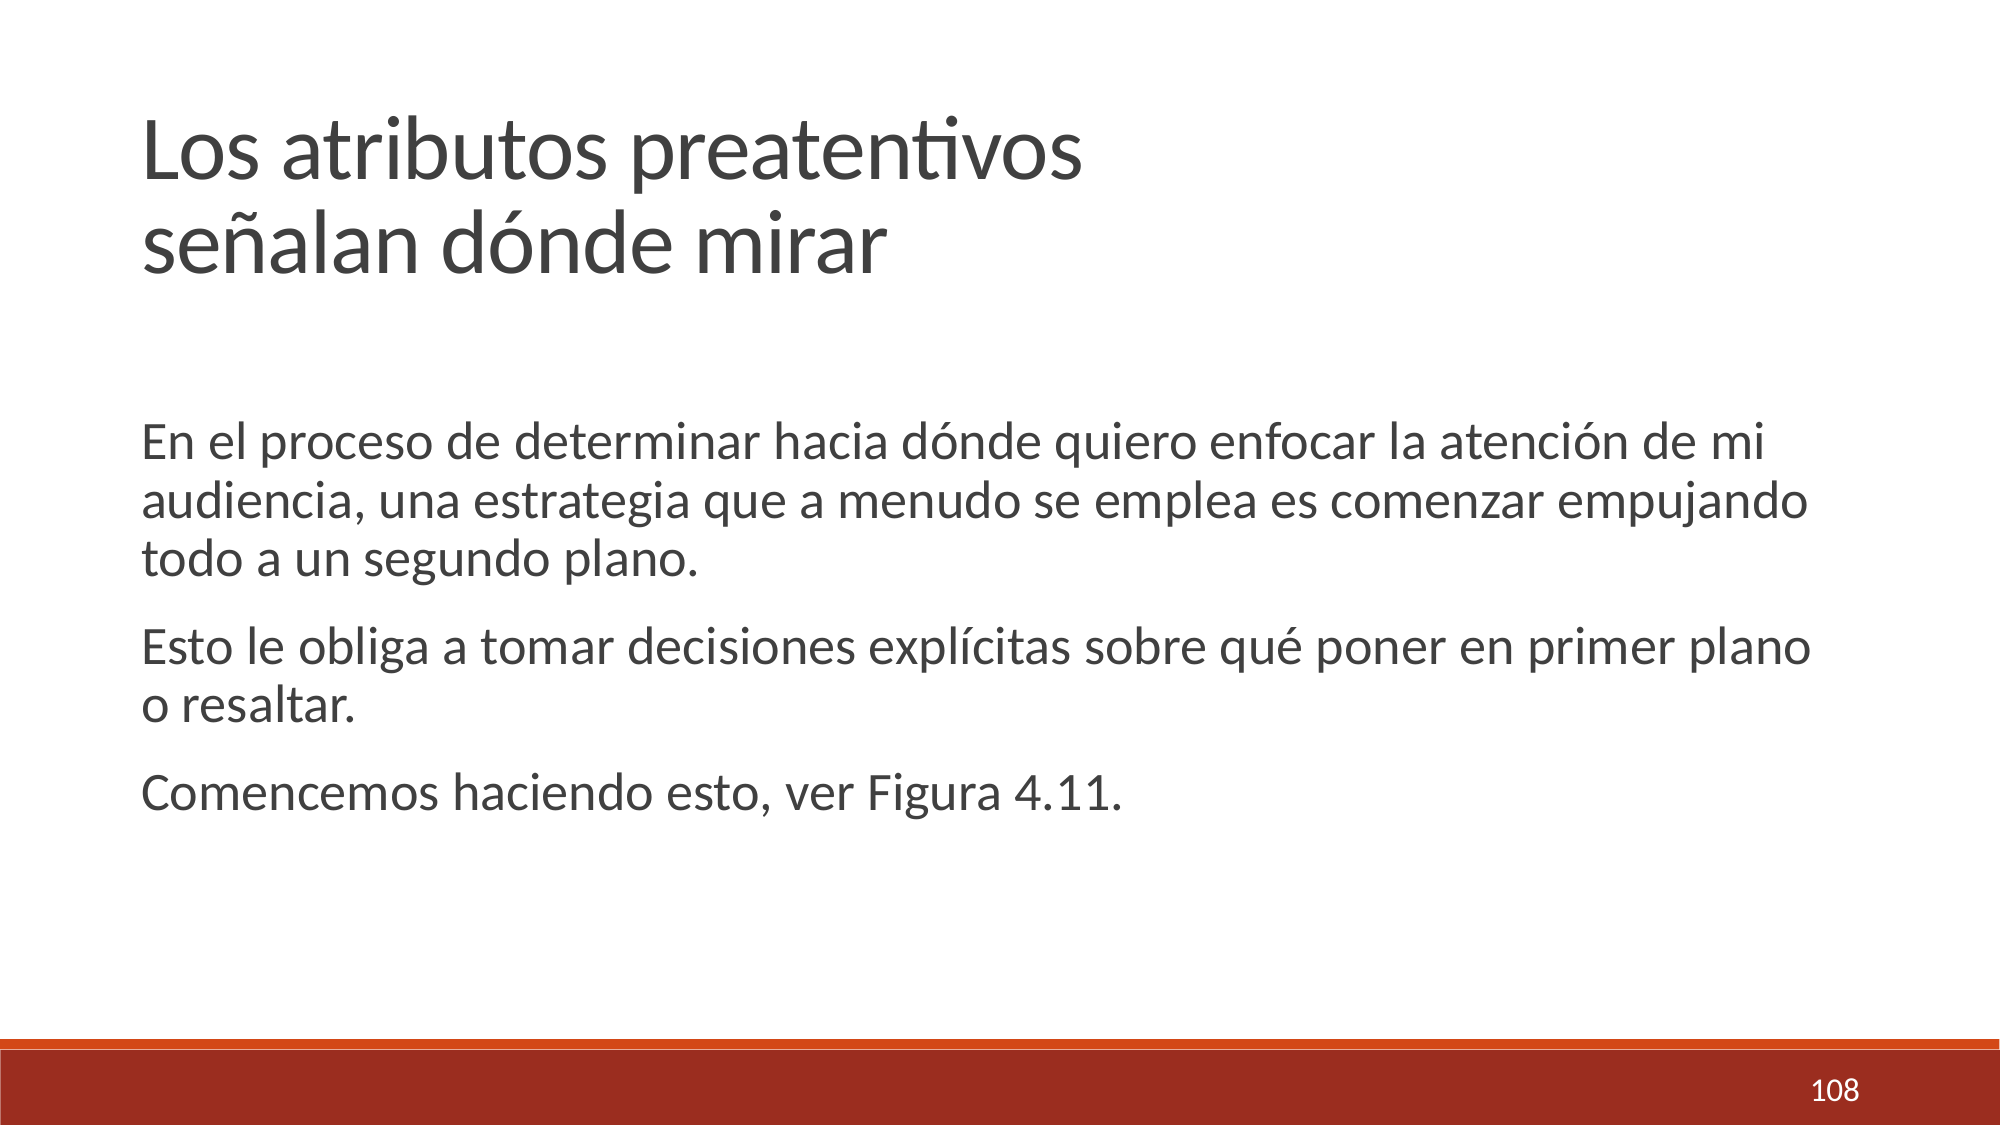

Los atributos preatentivos
señalan dónde mirar
En el proceso de determinar hacia dónde quiero enfocar la atención de mi audiencia, una estrategia que a menudo se emplea es comenzar empujando todo a un segundo plano.
Esto le obliga a tomar decisiones explícitas sobre qué poner en primer plano o resaltar.
Comencemos haciendo esto, ver Figura 4.11.
108